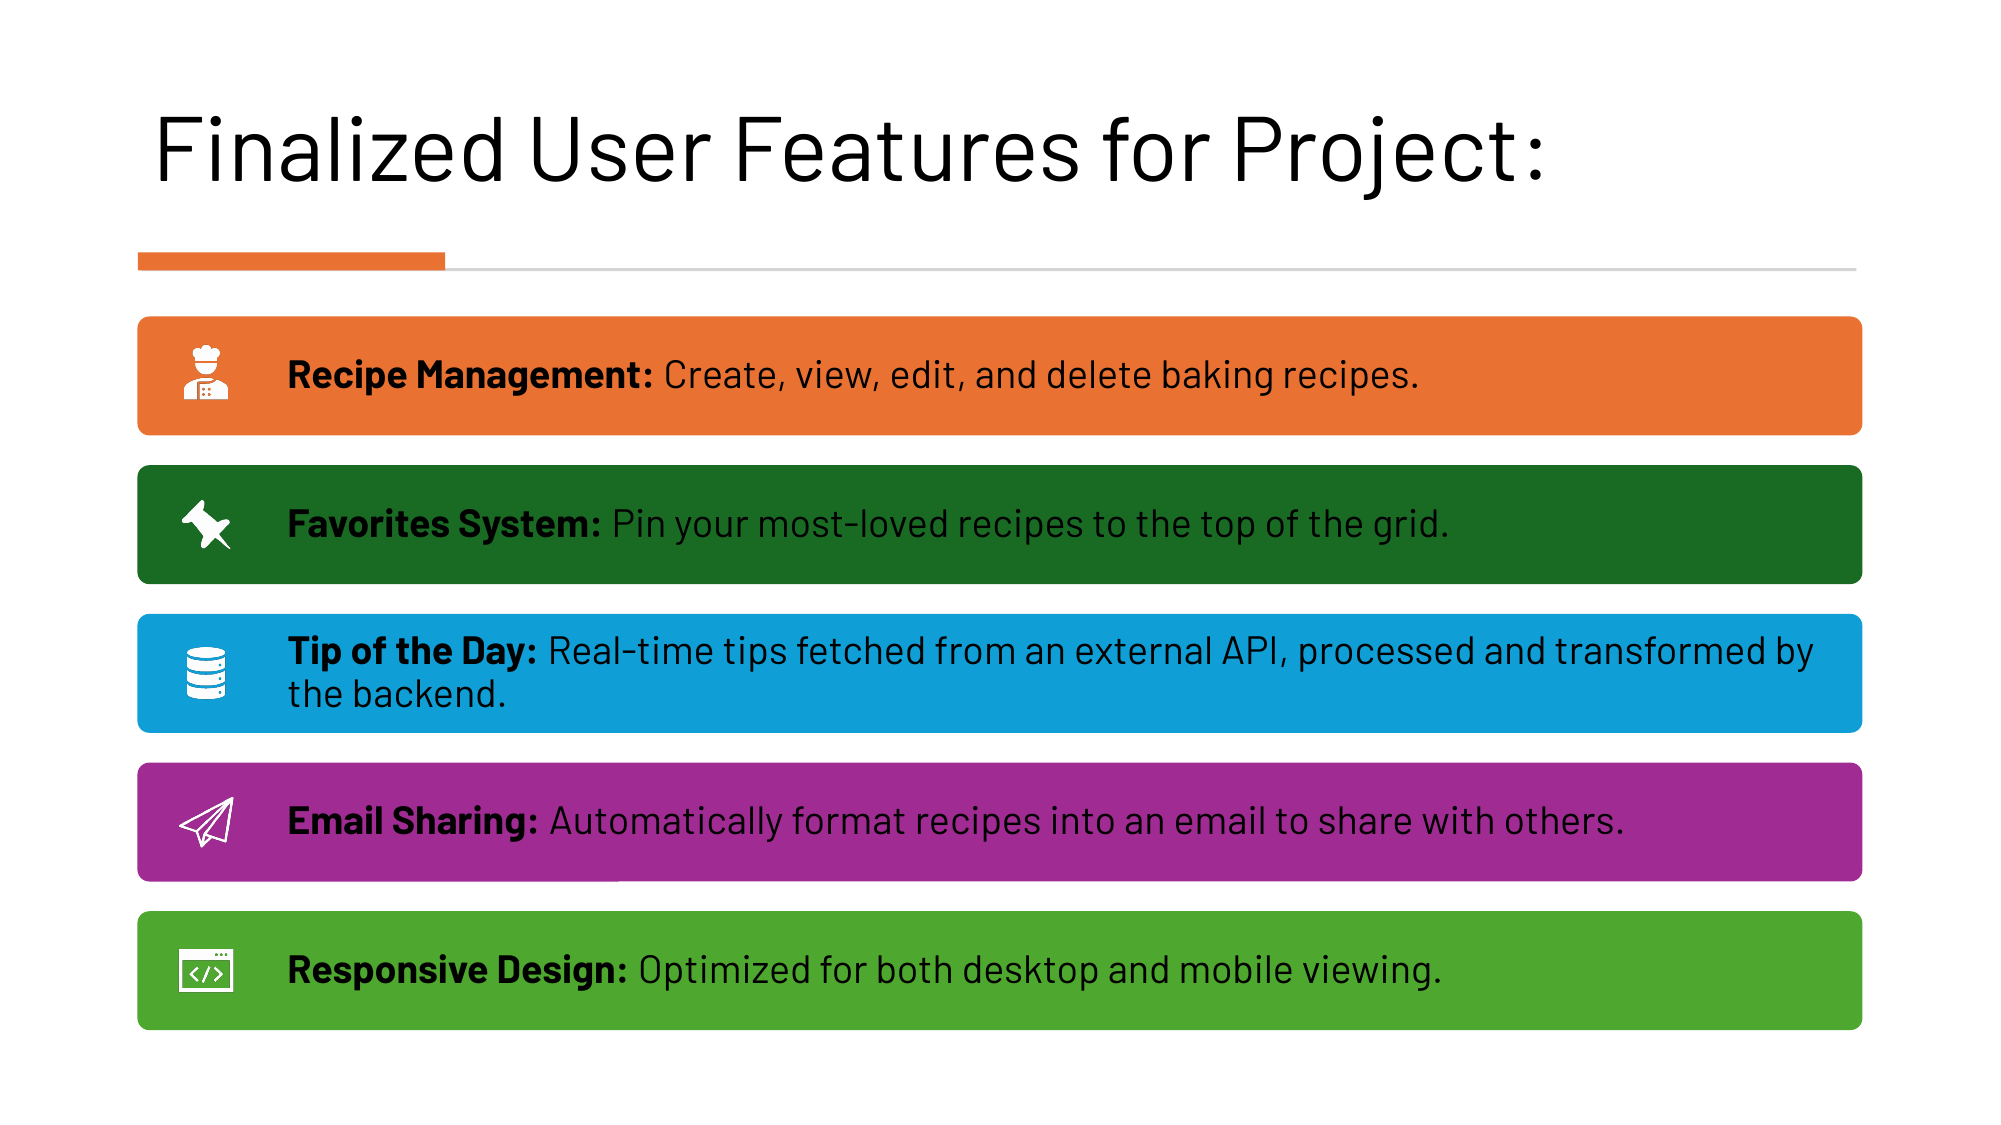

# Finalized User Features for Project:

Recipe Management: Create, view, edit, and delete baking recipes.
Favorites System: Pin your most-loved recipes to the top of the grid.
Tip of the Day: Real-time tips fetched from an external API, processed and transformed by the backend.
Email Sharing: Automatically format recipes into an email to share with others.
Responsive Design: Optimized for both desktop and mobile viewing.